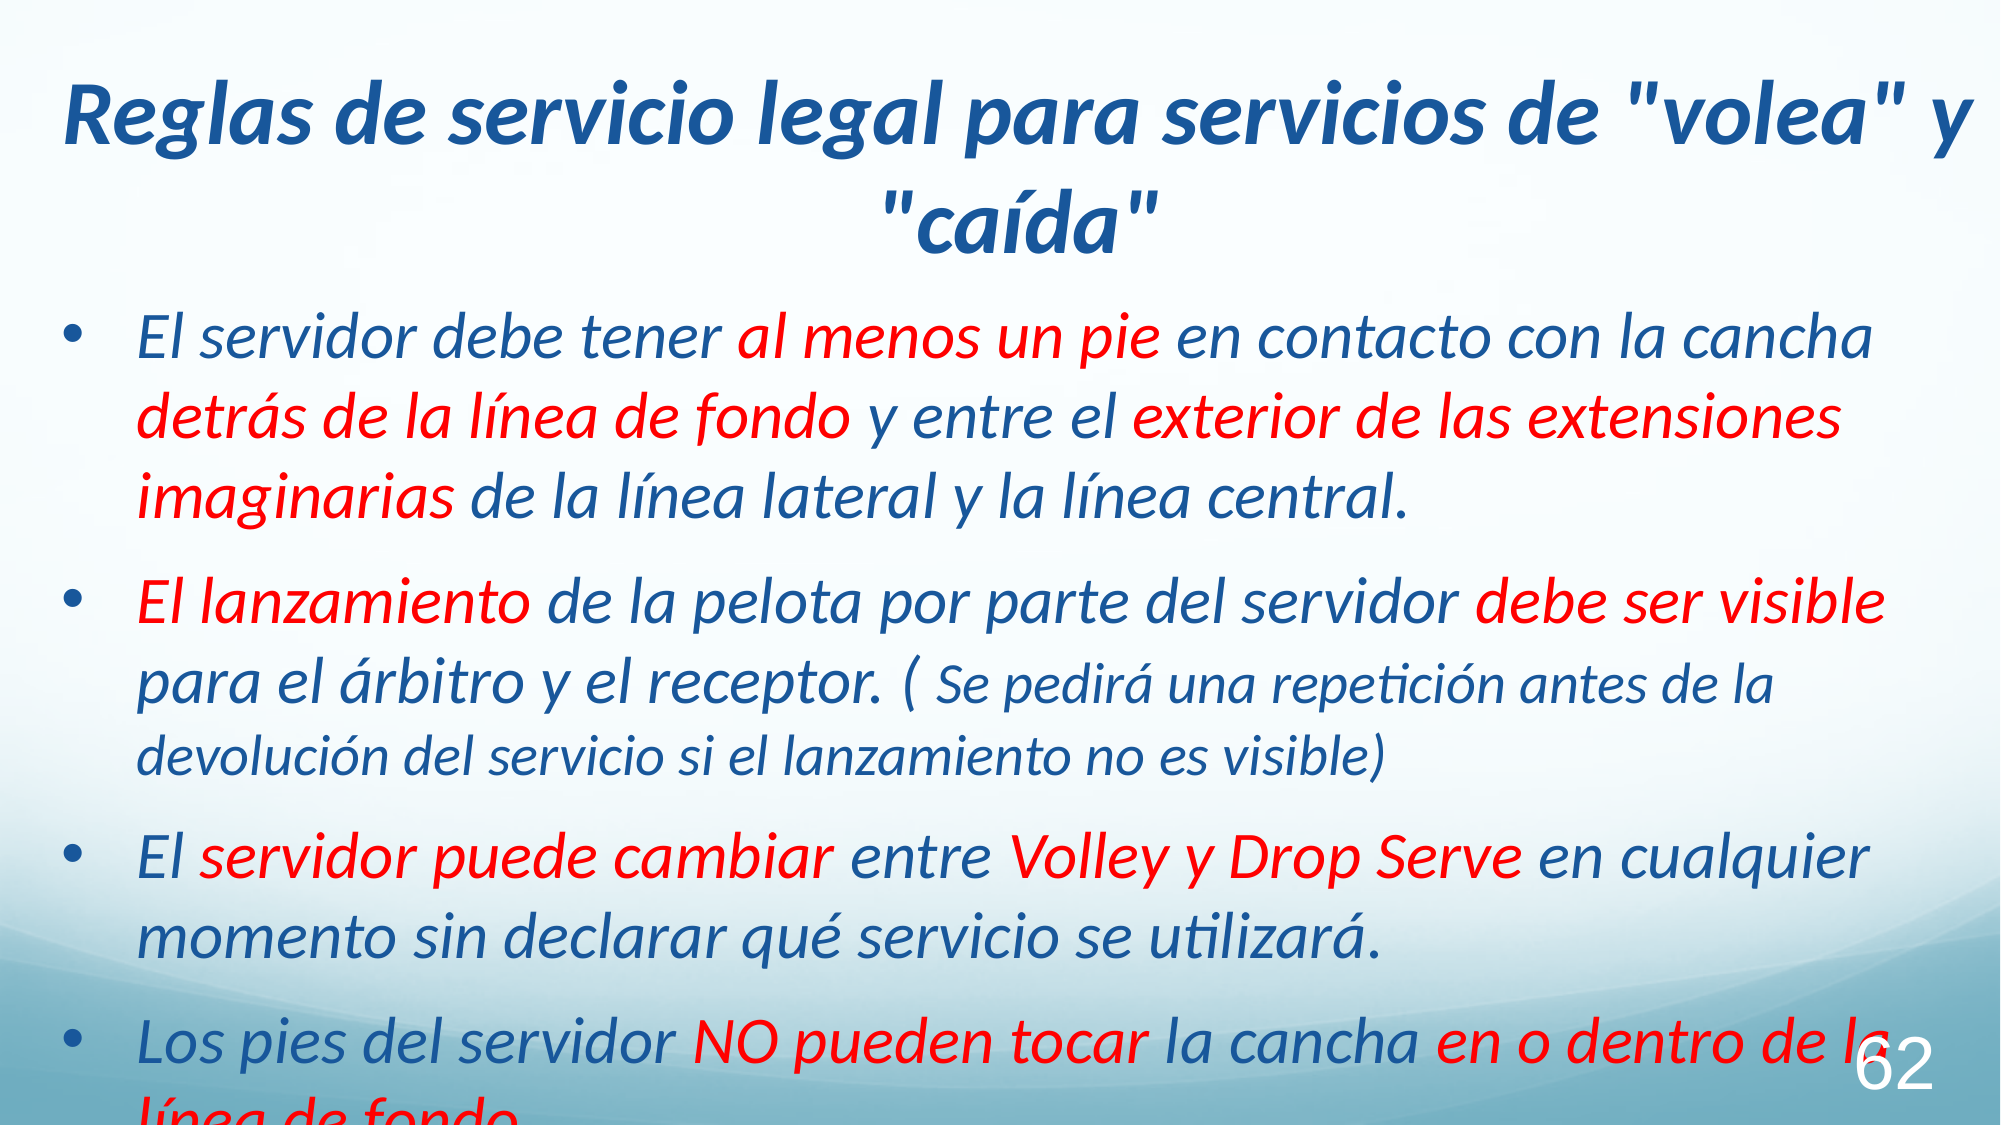

Reglas de servicio legal para servicios de "volea" y "caída"

El servidor debe tener al menos un pie en contacto con la cancha detrás de la línea de fondo y entre el exterior de las extensiones imaginarias de la línea lateral y la línea central.

El lanzamiento de la pelota por parte del servidor debe ser visible para el árbitro y el receptor. ( Se pedirá una repetición antes de la devolución del servicio si el lanzamiento no es visible)

El servidor puede cambiar entre Volley y Drop Serve en cualquier momento sin declarar qué servicio se utilizará.

Los pies del servidor NO pueden tocar la cancha en o dentro de la línea de fondo.

62